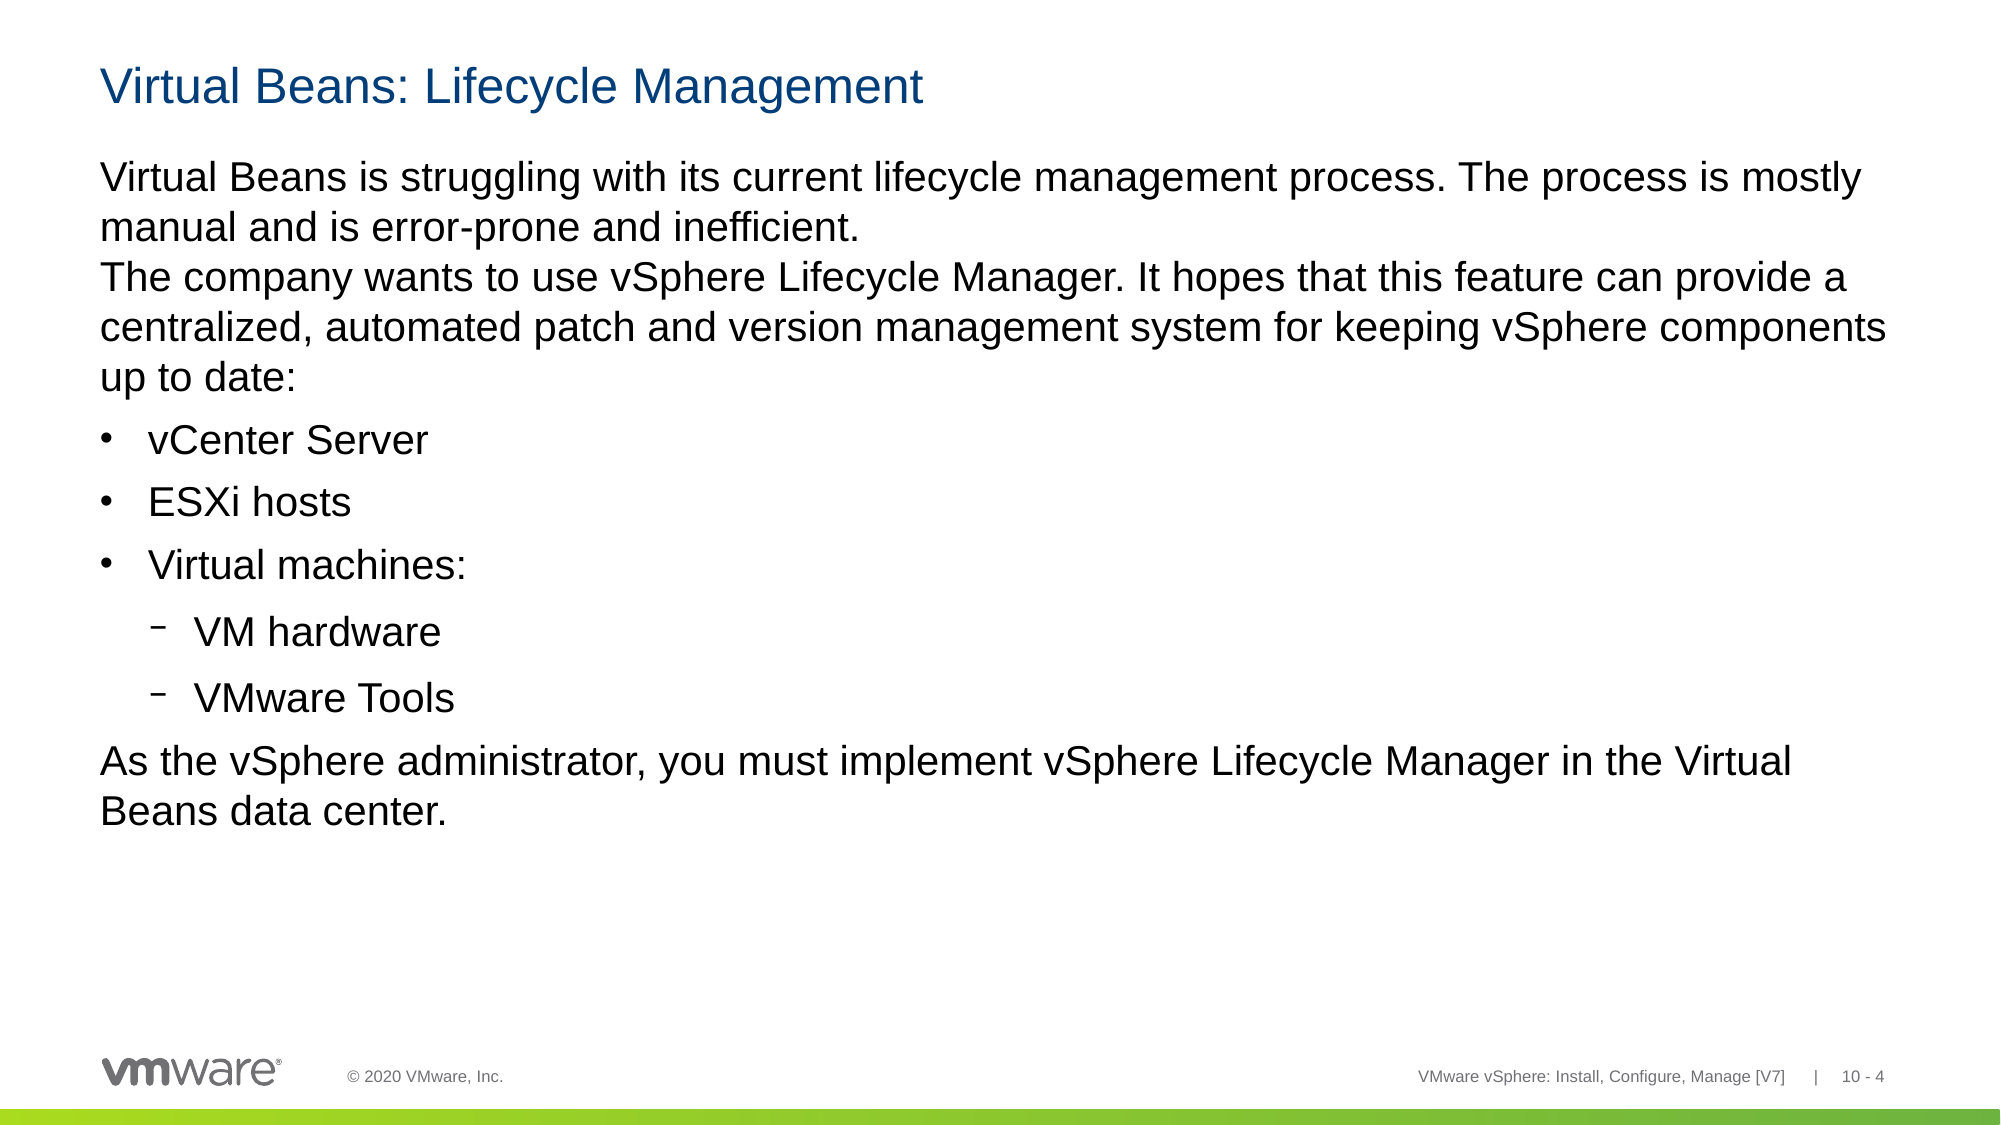

# Virtual Beans: Lifecycle Management
Virtual Beans is struggling with its current lifecycle management process. The process is mostly manual and is error-prone and inefficient.
The company wants to use vSphere Lifecycle Manager. It hopes that this feature can provide a centralized, automated patch and version management system for keeping vSphere components up to date:
vCenter Server
ESXi hosts
Virtual machines:
VM hardware
VMware Tools
As the vSphere administrator, you must implement vSphere Lifecycle Manager in the Virtual Beans data center.
VMware vSphere: Install, Configure, Manage [V7]      |     10 - 4